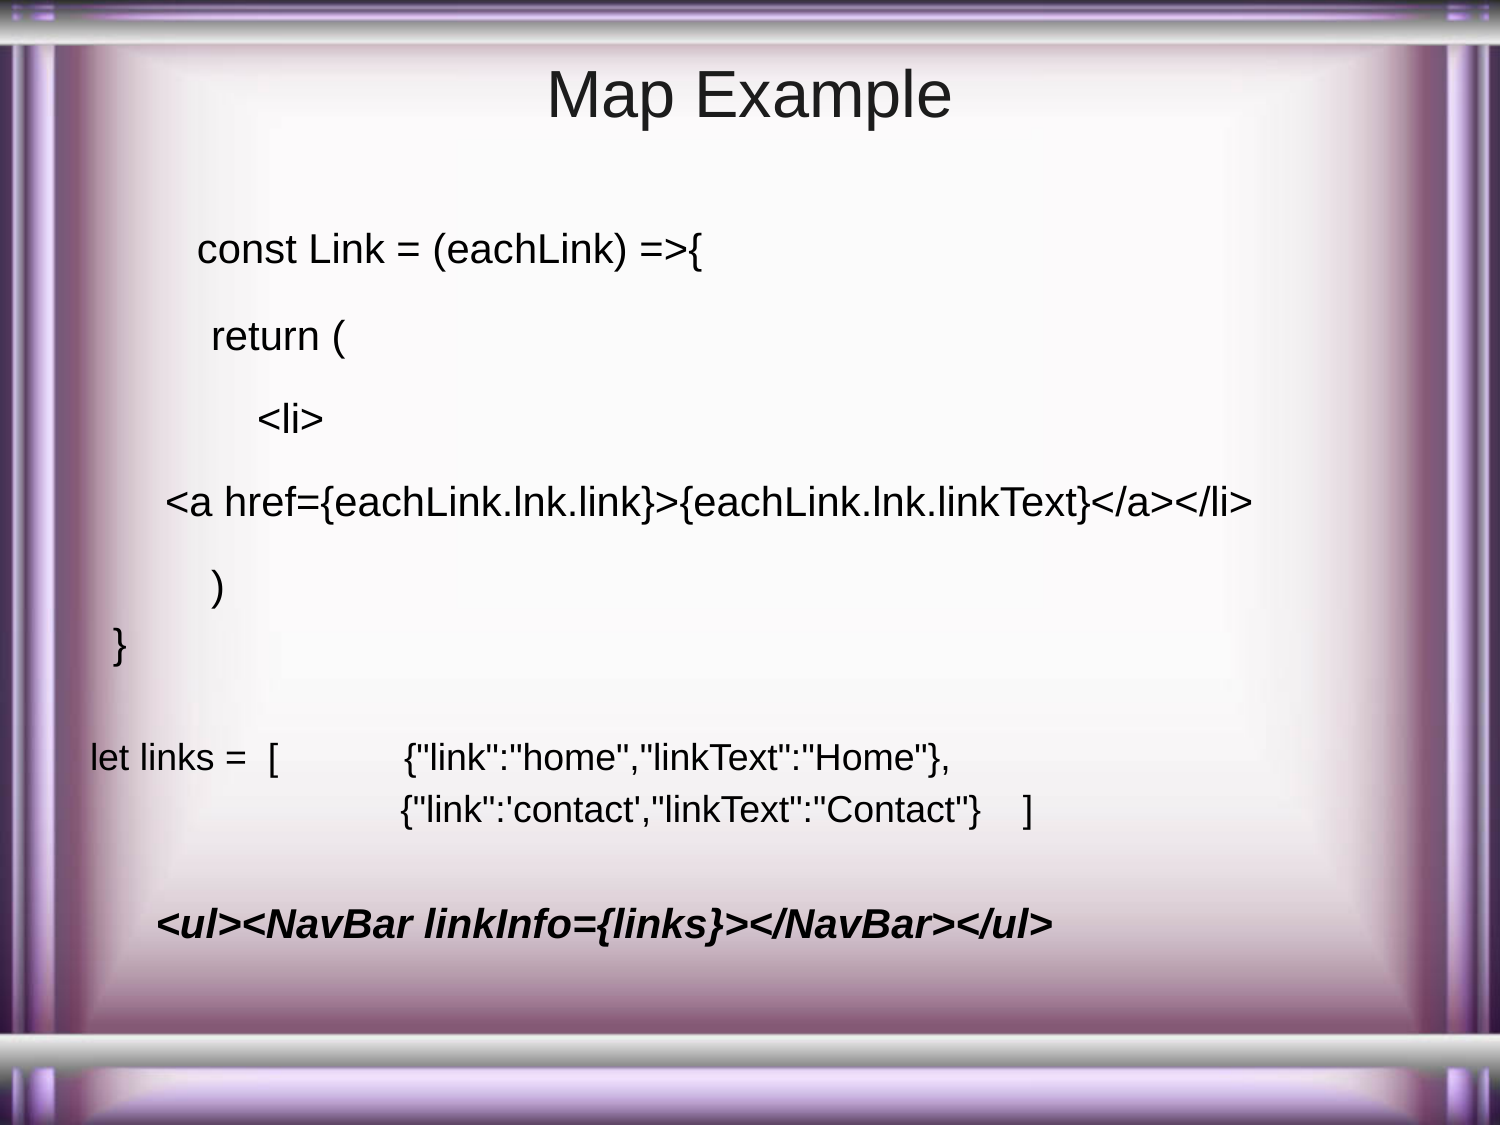

# Map Example
 const Link = (eachLink) =>{
    return (
        <li>
<a href={eachLink.lnk.link}>{eachLink.lnk.linkText}</a></li>
    )
  }

let links =  [            {"link":"home","linkText":"Home"},
		 {"link":'contact',"linkText":"Contact"}    ]

<ul><NavBar linkInfo={links}></NavBar></ul>